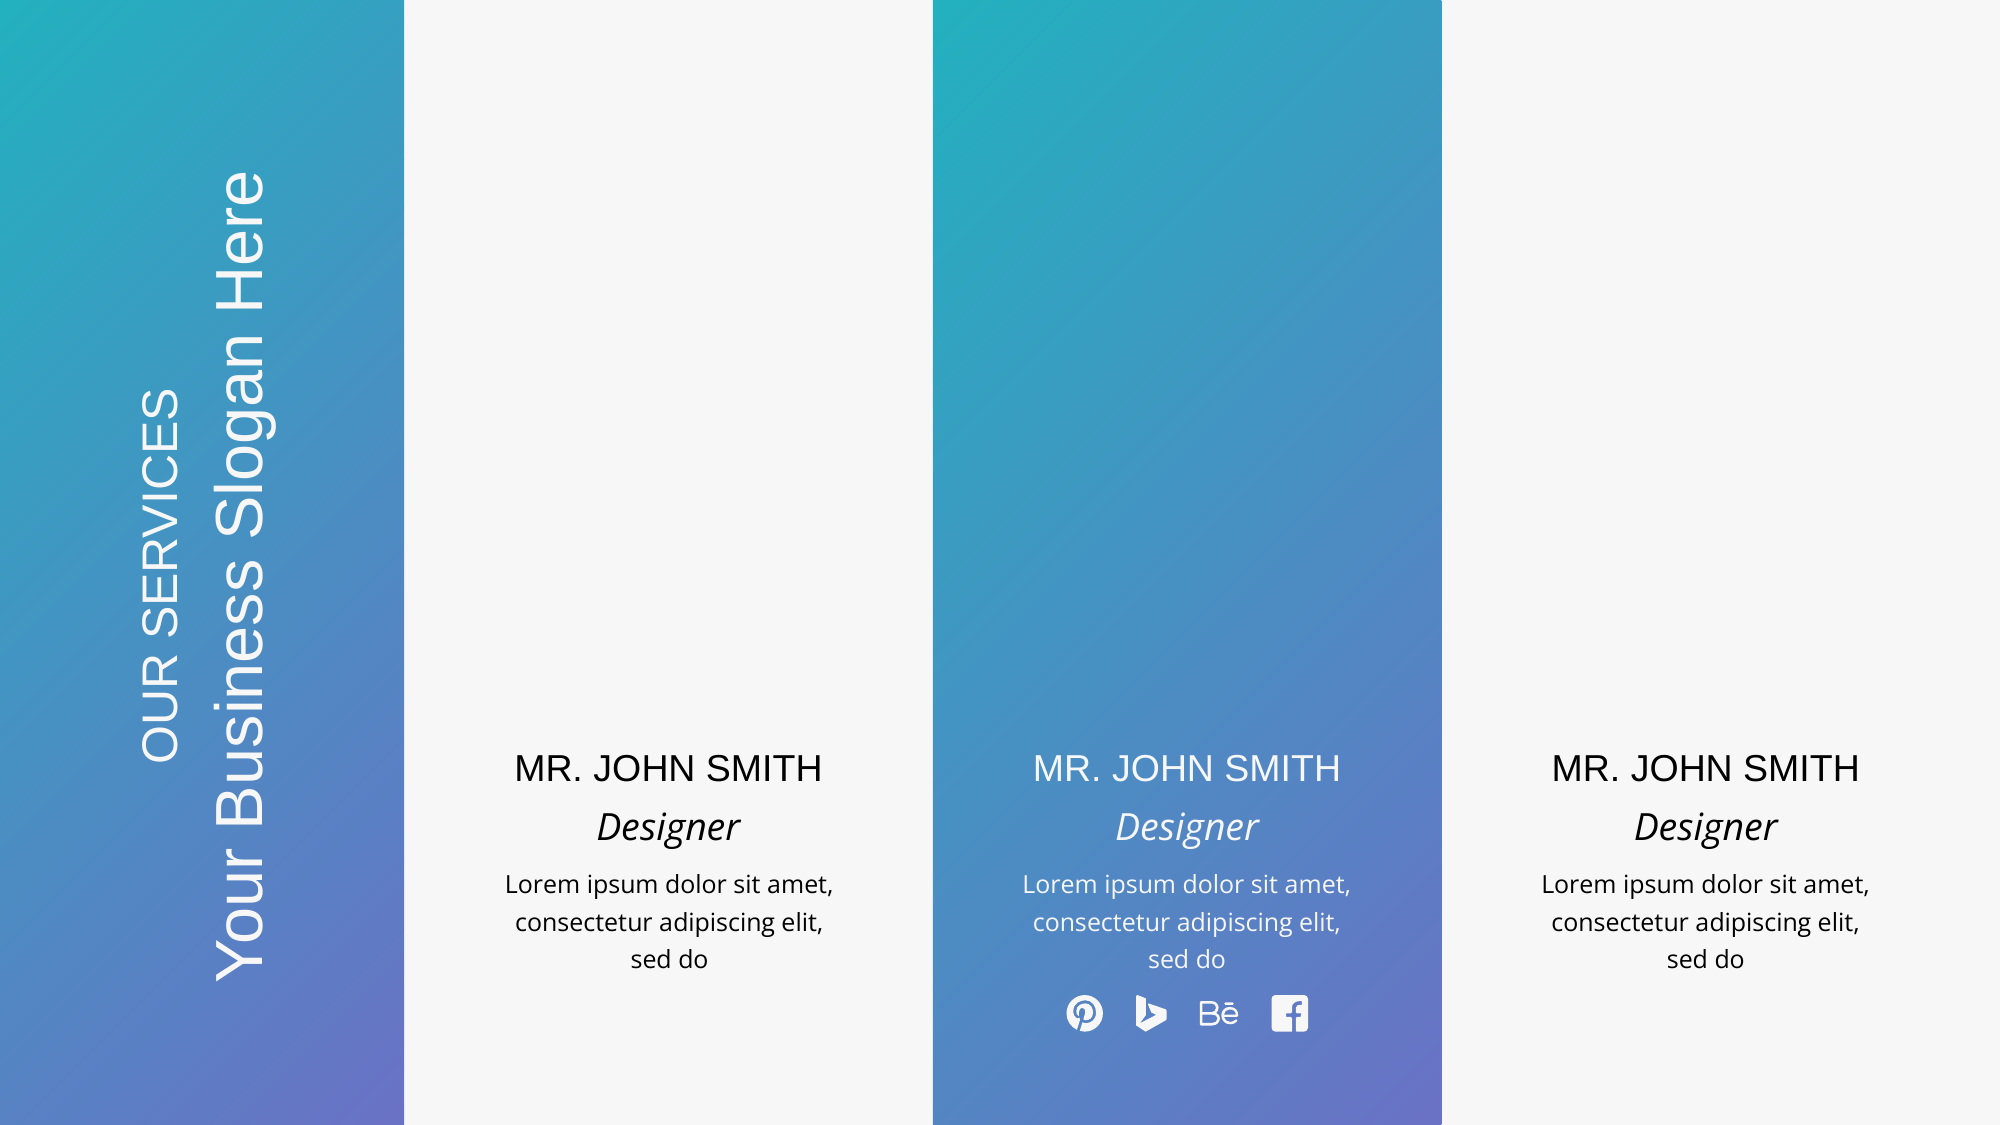

OUR SERVICES
Your Business Slogan Here
MR. JOHN SMITH
MR. JOHN SMITH
MR. JOHN SMITH
Designer
Designer
Designer
Lorem ipsum dolor sit amet, consectetur adipiscing elit, sed do
Lorem ipsum dolor sit amet, consectetur adipiscing elit, sed do
Lorem ipsum dolor sit amet, consectetur adipiscing elit, sed do